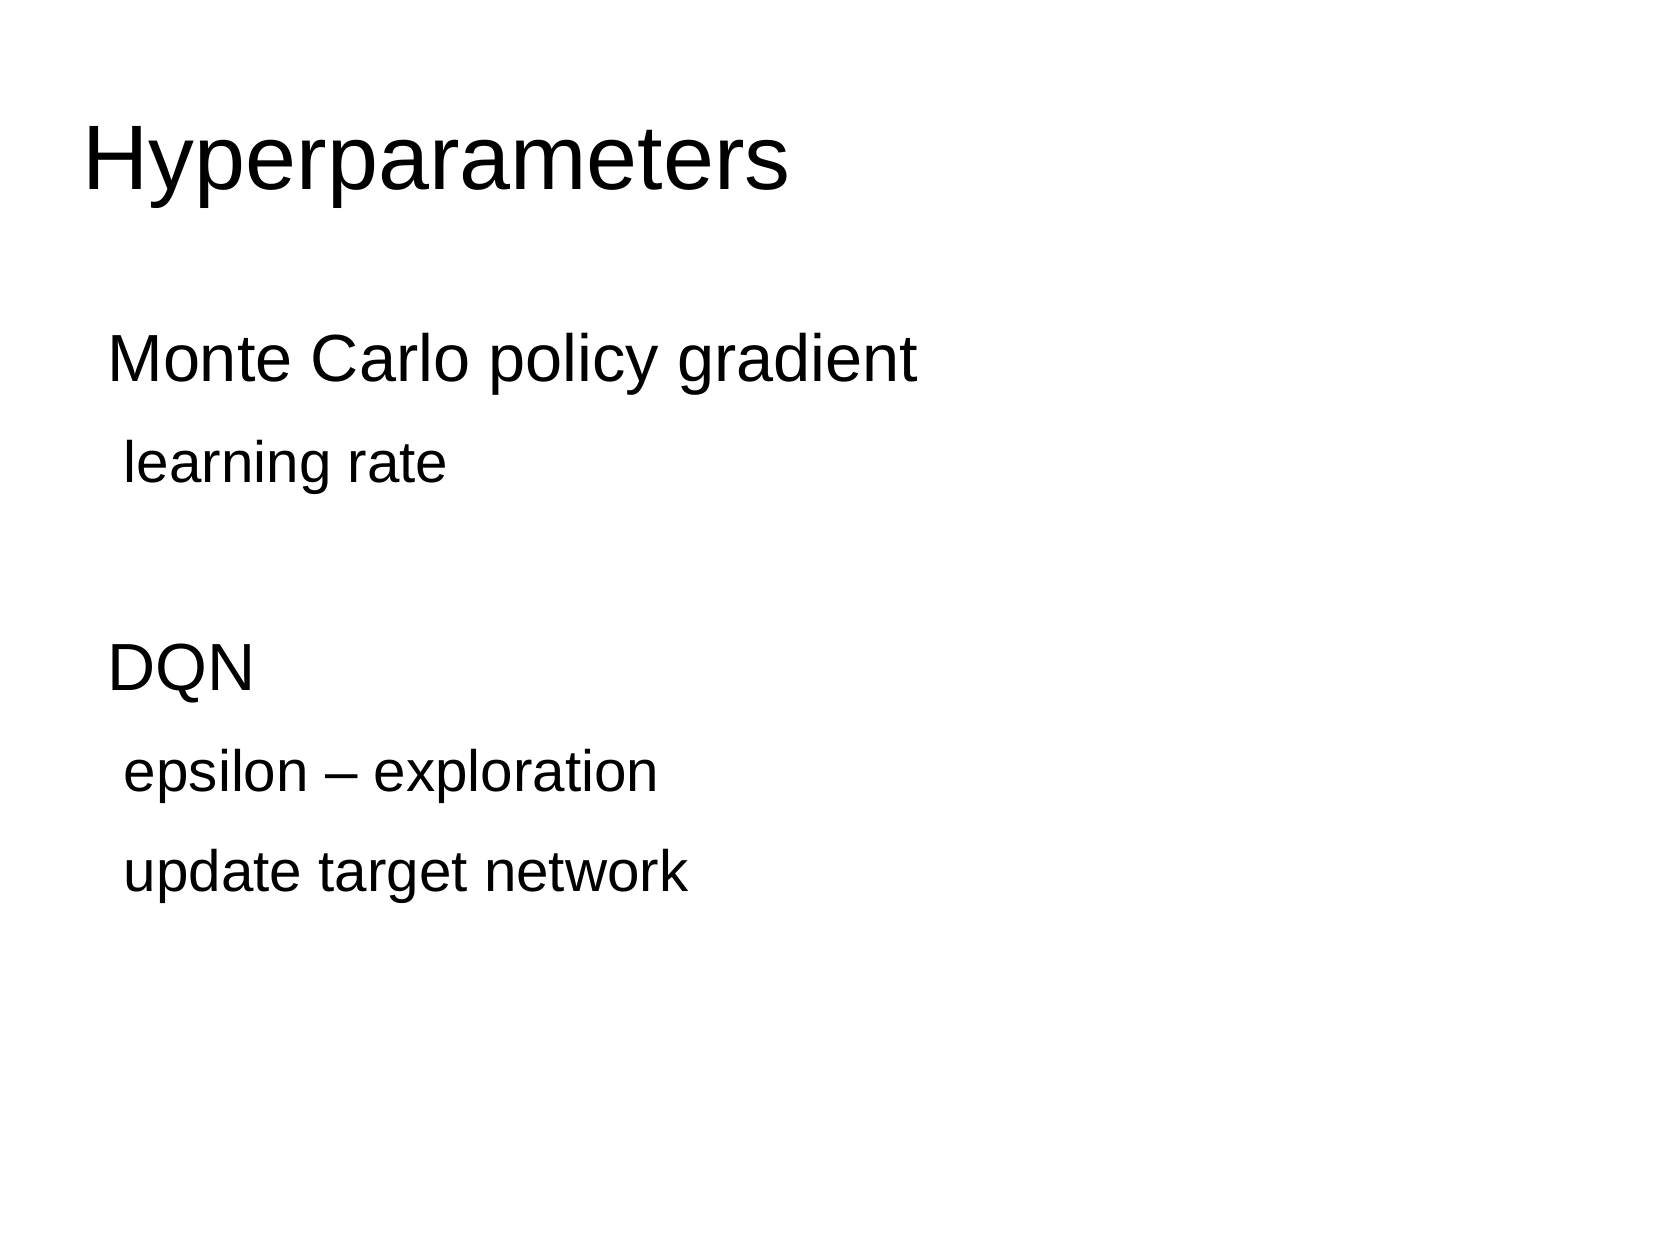

Hyperparameters

Monte Carlo policy gradient
 learning rate

DQN
 epsilon – exploration
 update target network